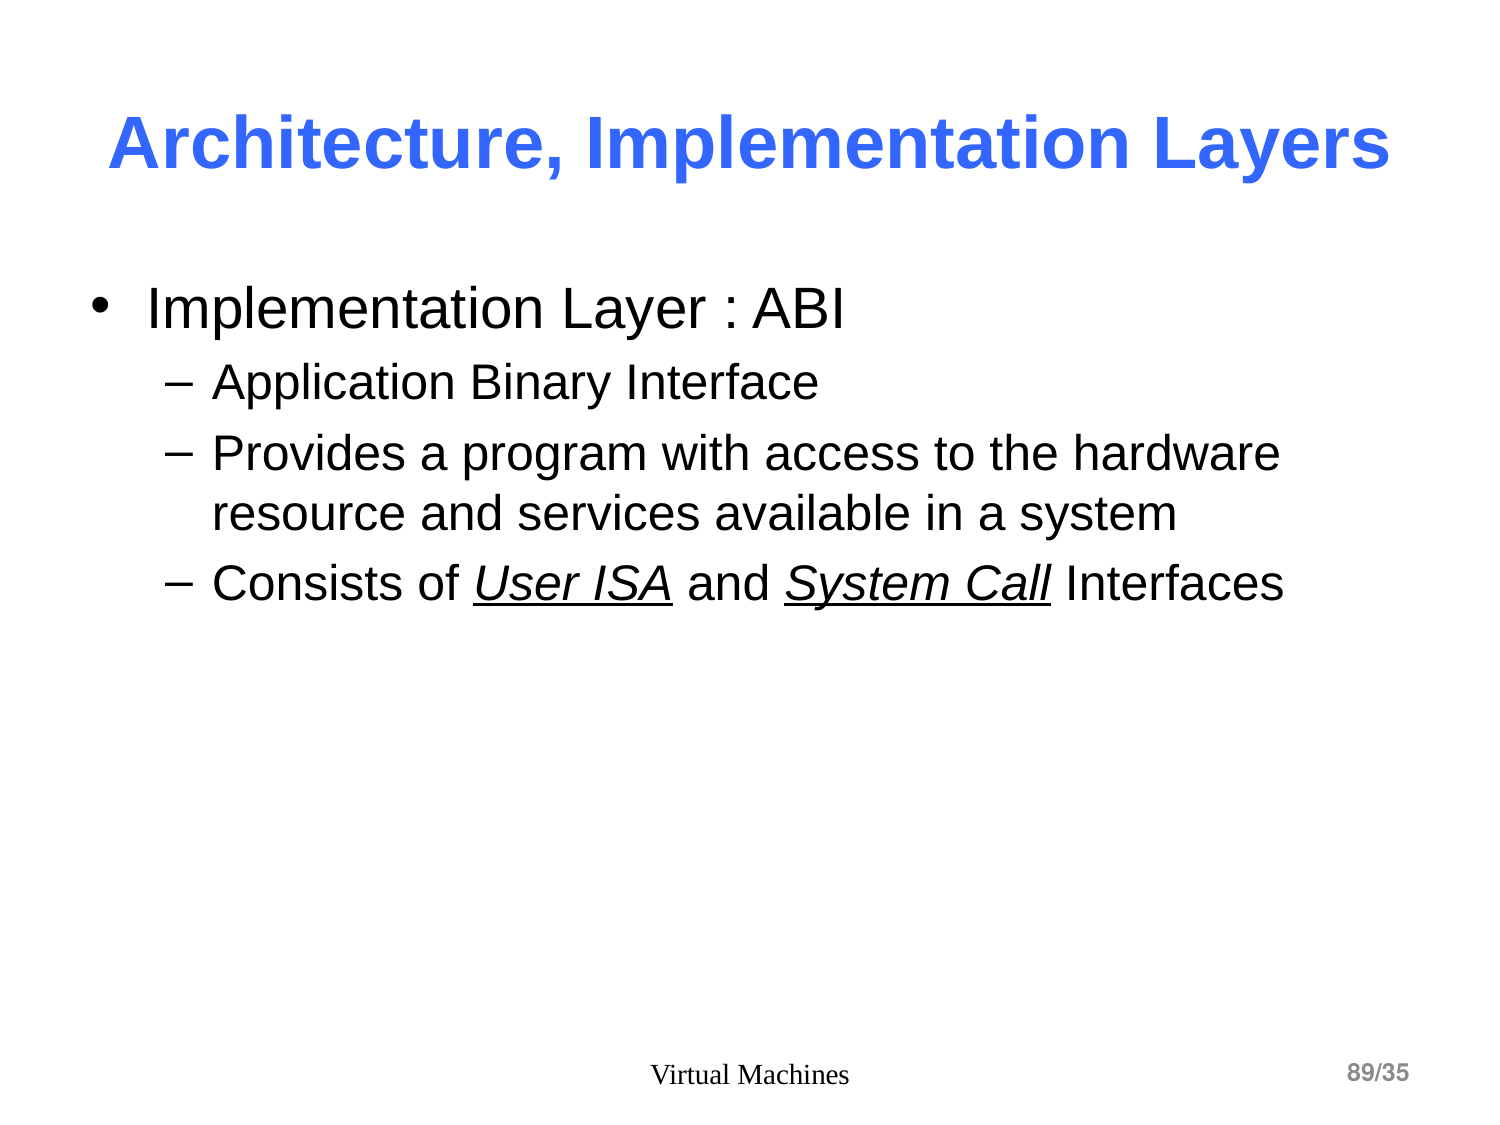

# Architecture, Implementation Layers
Implementation Layer : ABI
Application Binary Interface
Provides a program with access to the hardware resource and services available in a system
Consists of User ISA and System Call Interfaces
Virtual Machines
89/35